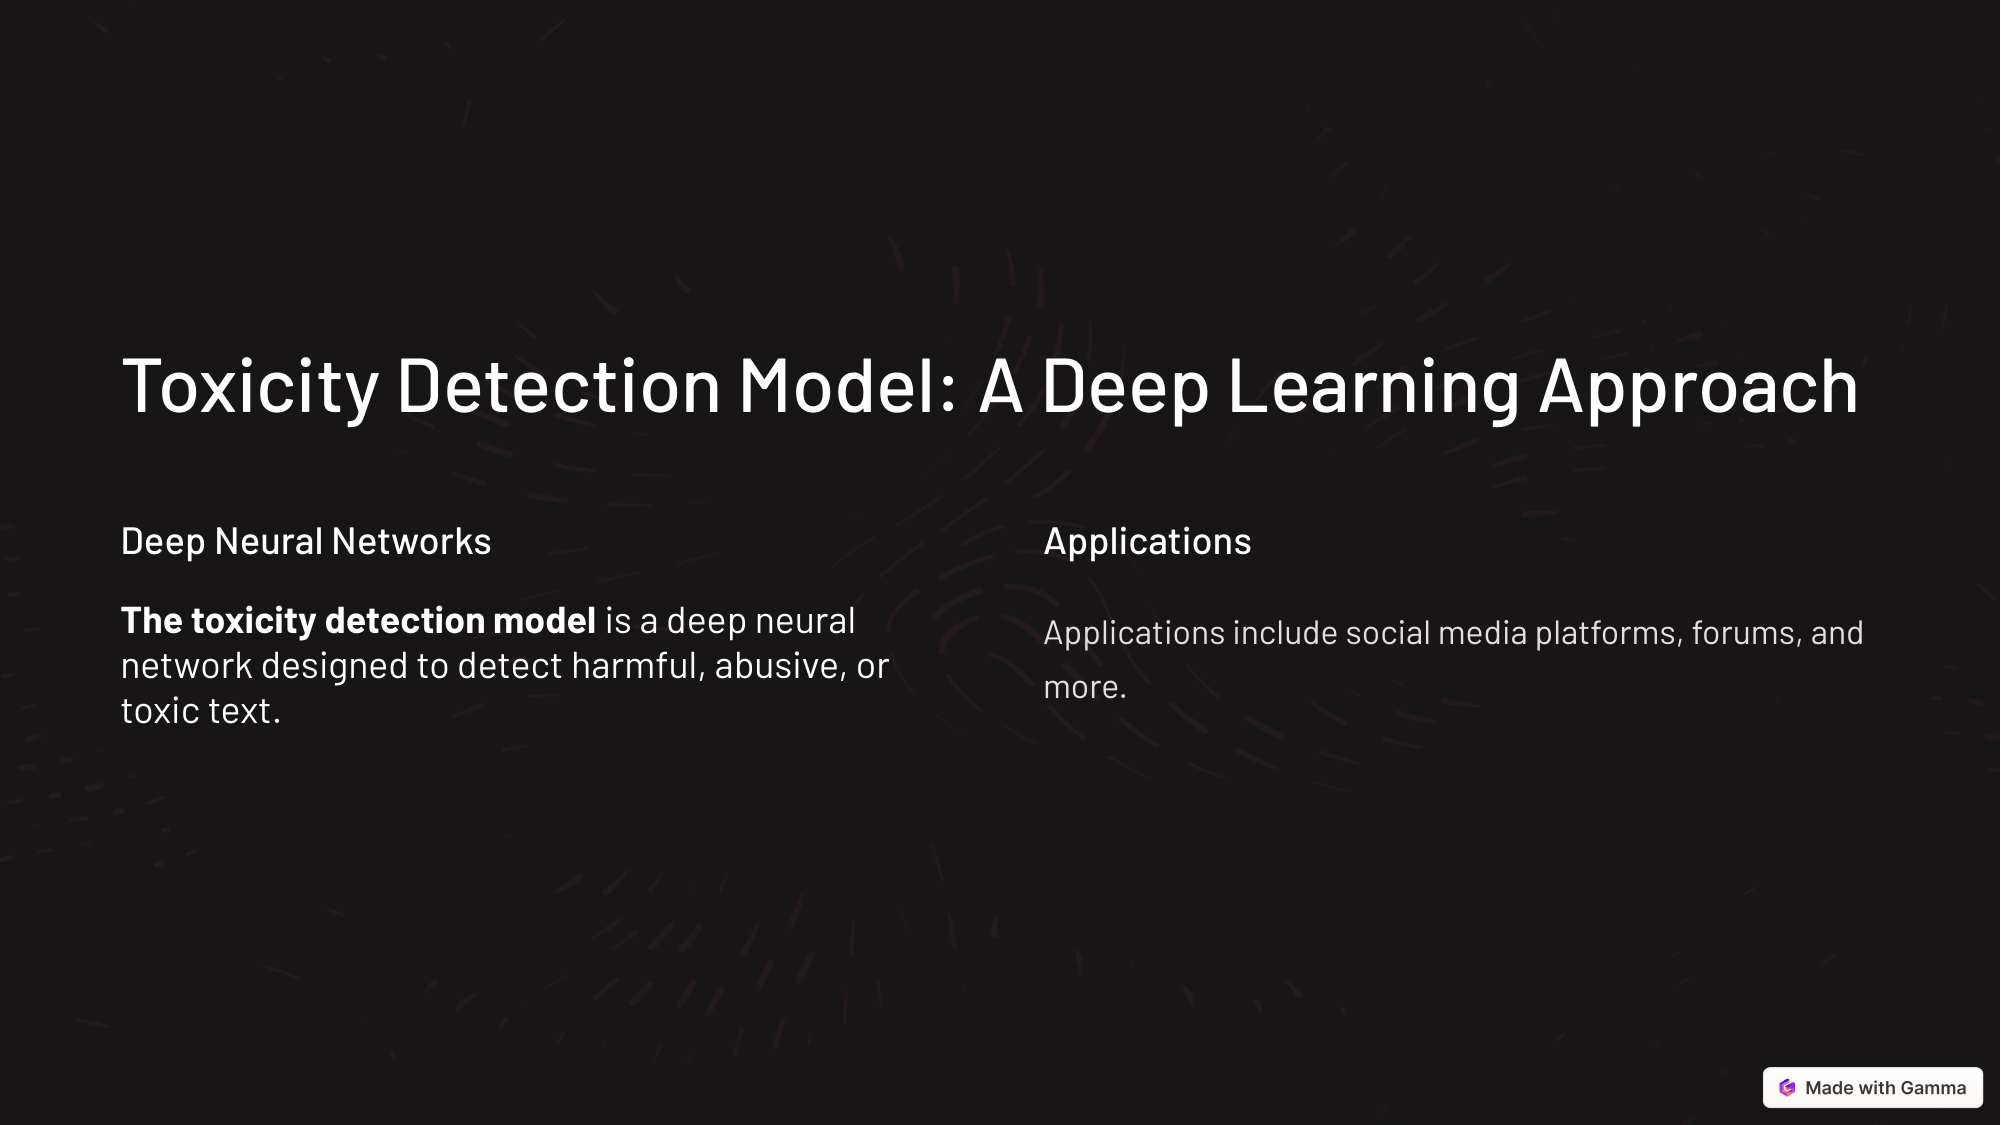

Toxicity Detection Model: A Deep Learning Approach
Deep Neural Networks
Applications
The toxicity detection model is a deep neural network designed to detect harmful, abusive, or toxic text.
Applications include social media platforms, forums, and more.